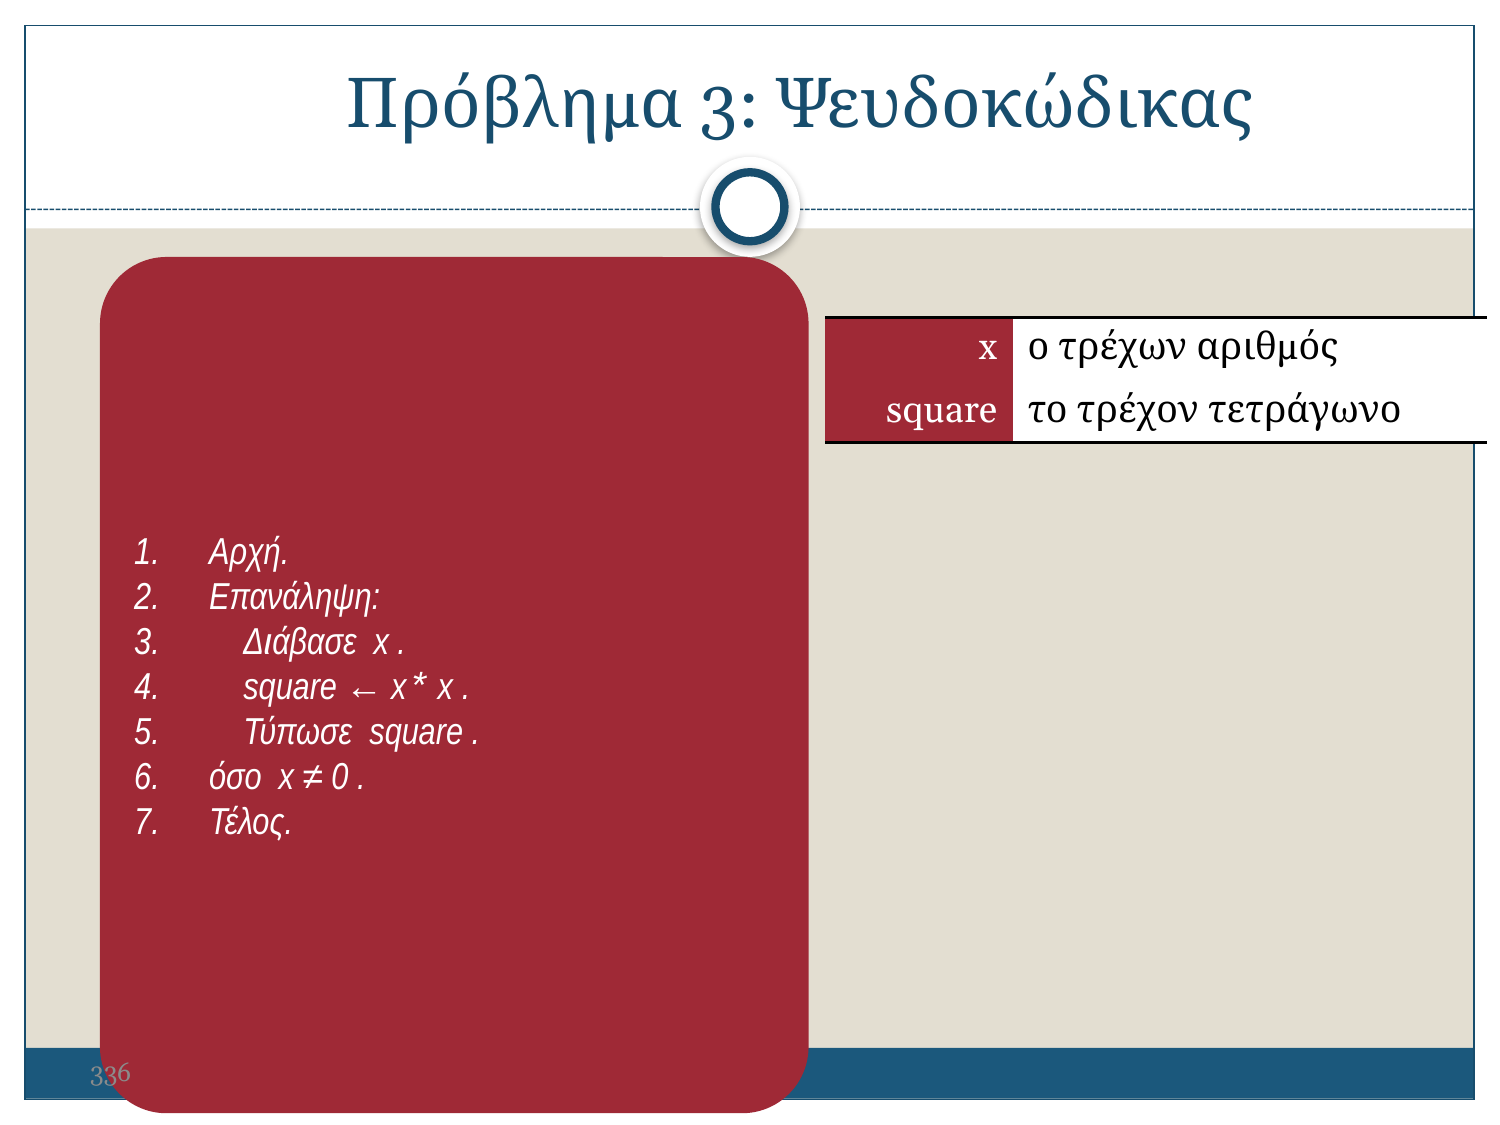

Πρόβλημα 3: Ψευδοκώδικας
Αρχή.
Επανάληψη:
    Διάβασε  x .
    square ← x* x .
    Τύπωσε  square .
όσο  x ≠ 0 .
Τέλος.
| x | ο τρέχων αριθμός |
| --- | --- |
| square | το τρέχον τετράγωνο |
336